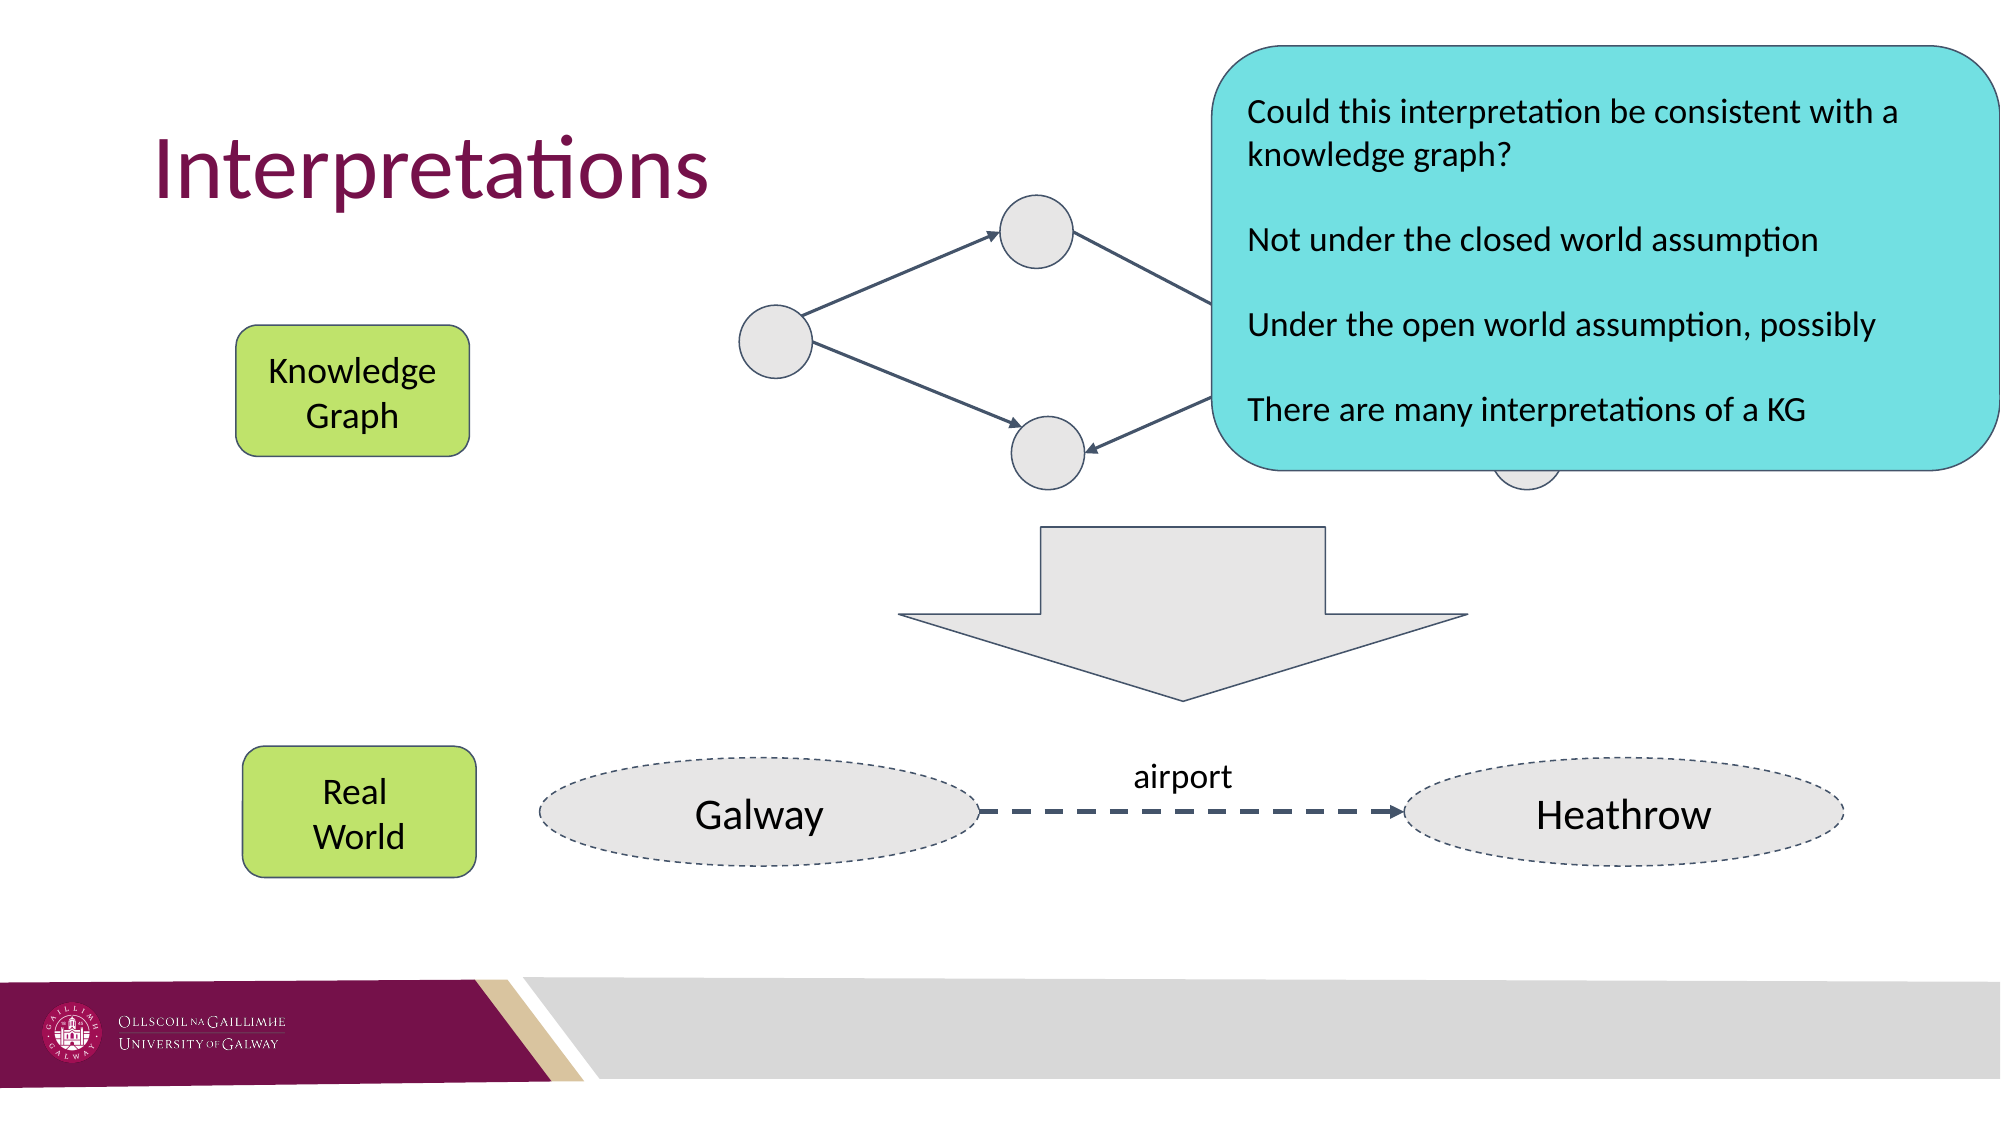

Could this interpretation be consistent with a knowledge graph?

Not under the closed world assumption

Under the open world assumption, possibly

There are many interpretations of a KG
# Interpretations

Knowledge Graph

airport
Real
World
Galway
Heathrow